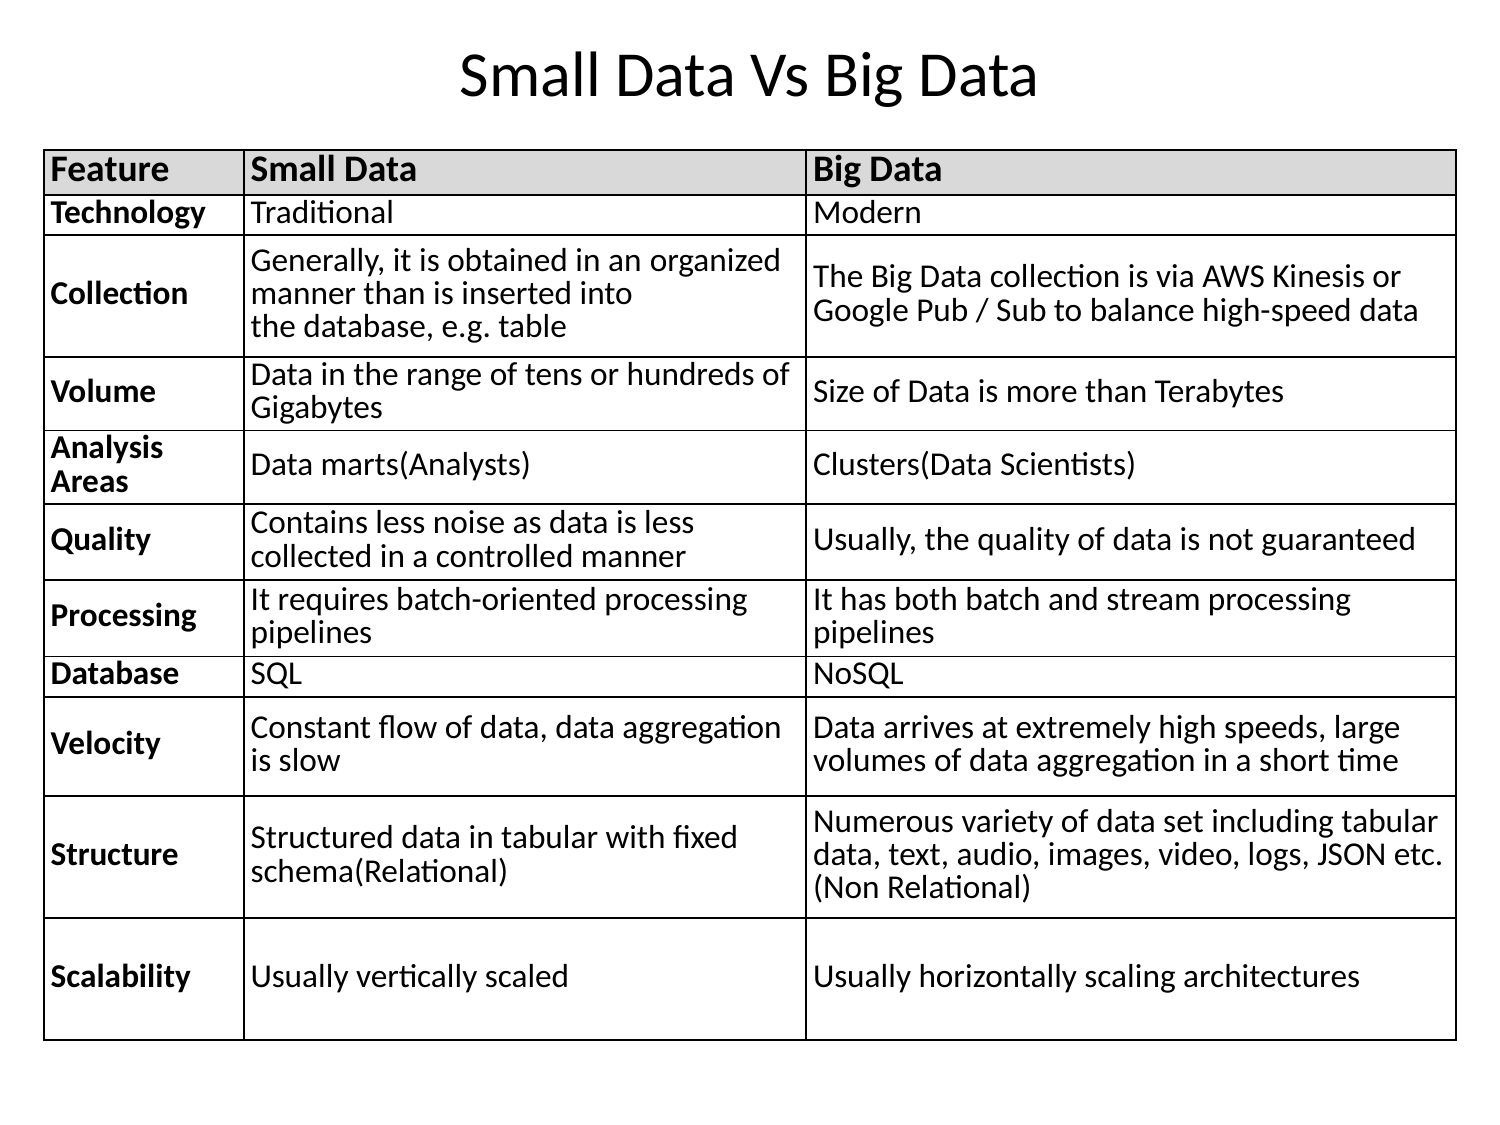

# Small Data Vs Big Data
| Feature | Small Data | Big Data |
| --- | --- | --- |
| Technology | Traditional | Modern |
| Collection | Generally, it is obtained in an organized manner than is inserted into the database, e.g. table | The Big Data collection is via AWS Kinesis or Google Pub / Sub to balance high-speed data |
| Volume | Data in the range of tens or hundreds of Gigabytes | Size of Data is more than Terabytes |
| Analysis Areas | Data marts(Analysts) | Clusters(Data Scientists) |
| Quality | Contains less noise as data is less collected in a controlled manner | Usually, the quality of data is not guaranteed |
| Processing | It requires batch-oriented processing pipelines | It has both batch and stream processing pipelines |
| Database | SQL | NoSQL |
| Velocity | Constant flow of data, data aggregation is slow | Data arrives at extremely high speeds, large volumes of data aggregation in a short time |
| Structure | Structured data in tabular with fixed schema(Relational) | Numerous variety of data set including tabular data, text, audio, images, video, logs, JSON etc.(Non Relational) |
| Scalability | Usually vertically scaled | Usually horizontally scaling architectures |